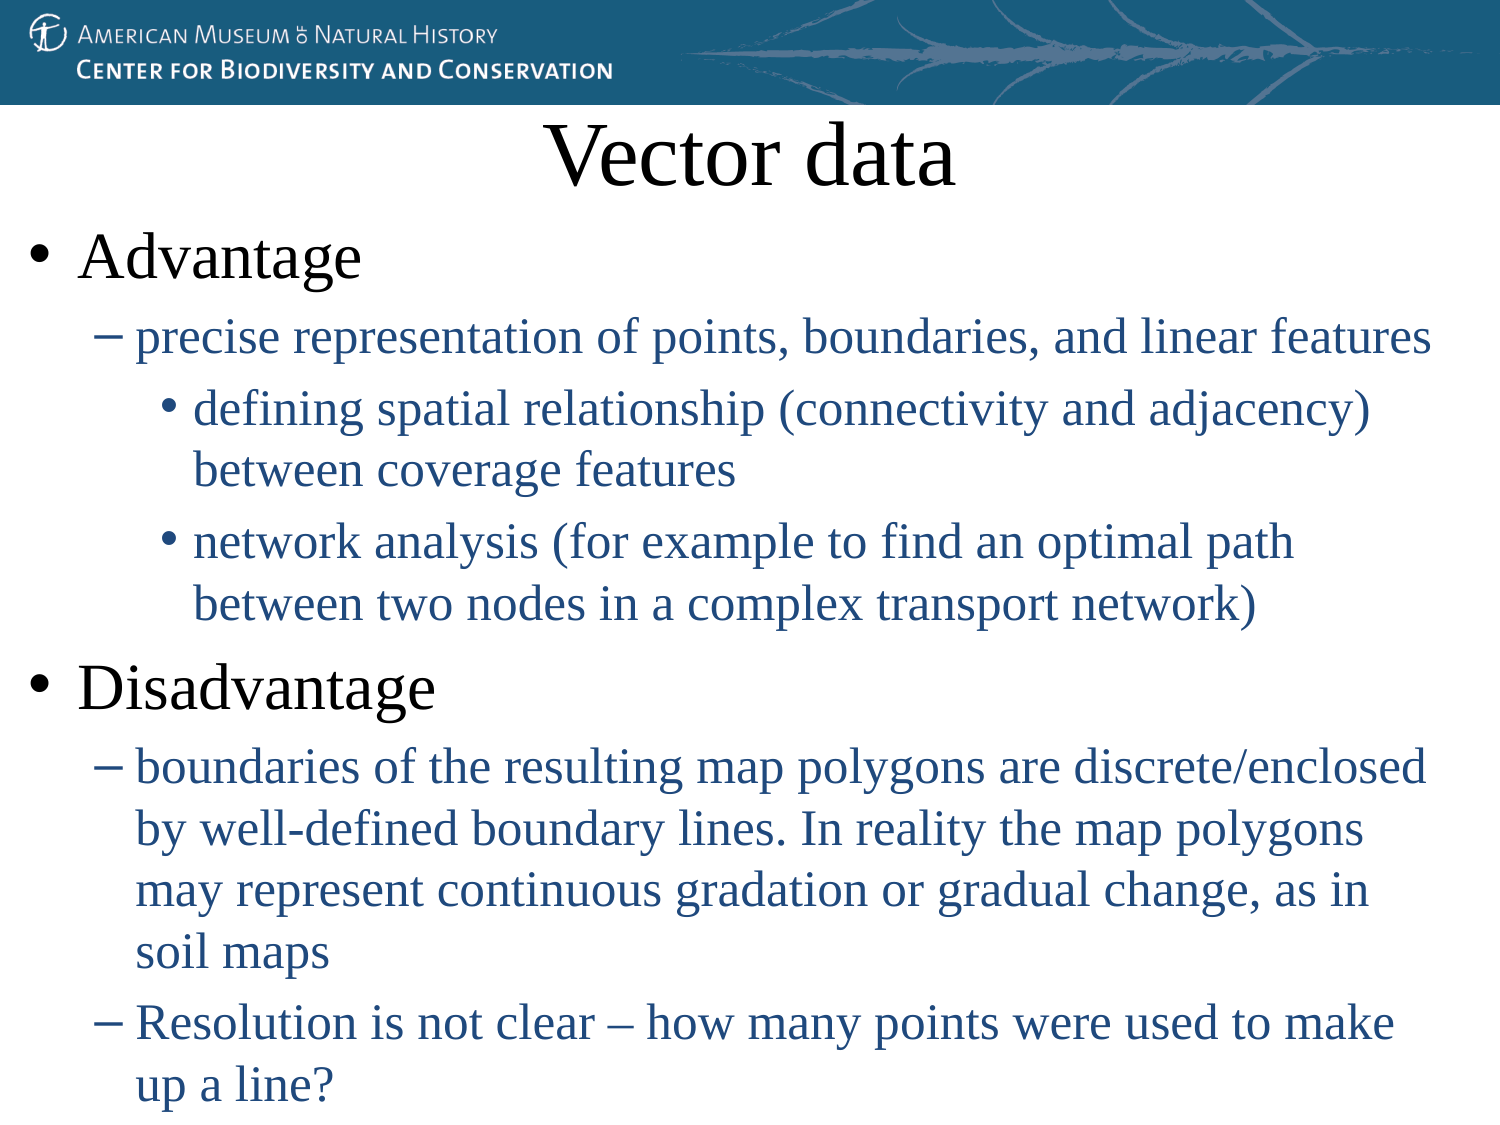

Vector data
Advantage
precise representation of points, boundaries, and linear features
defining spatial relationship (connectivity and adjacency) between coverage features
network analysis (for example to find an optimal path between two nodes in a complex transport network)
Disadvantage
boundaries of the resulting map polygons are discrete/enclosed by well-defined boundary lines. In reality the map polygons may represent continuous gradation or gradual change, as in soil maps
Resolution is not clear – how many points were used to make up a line?